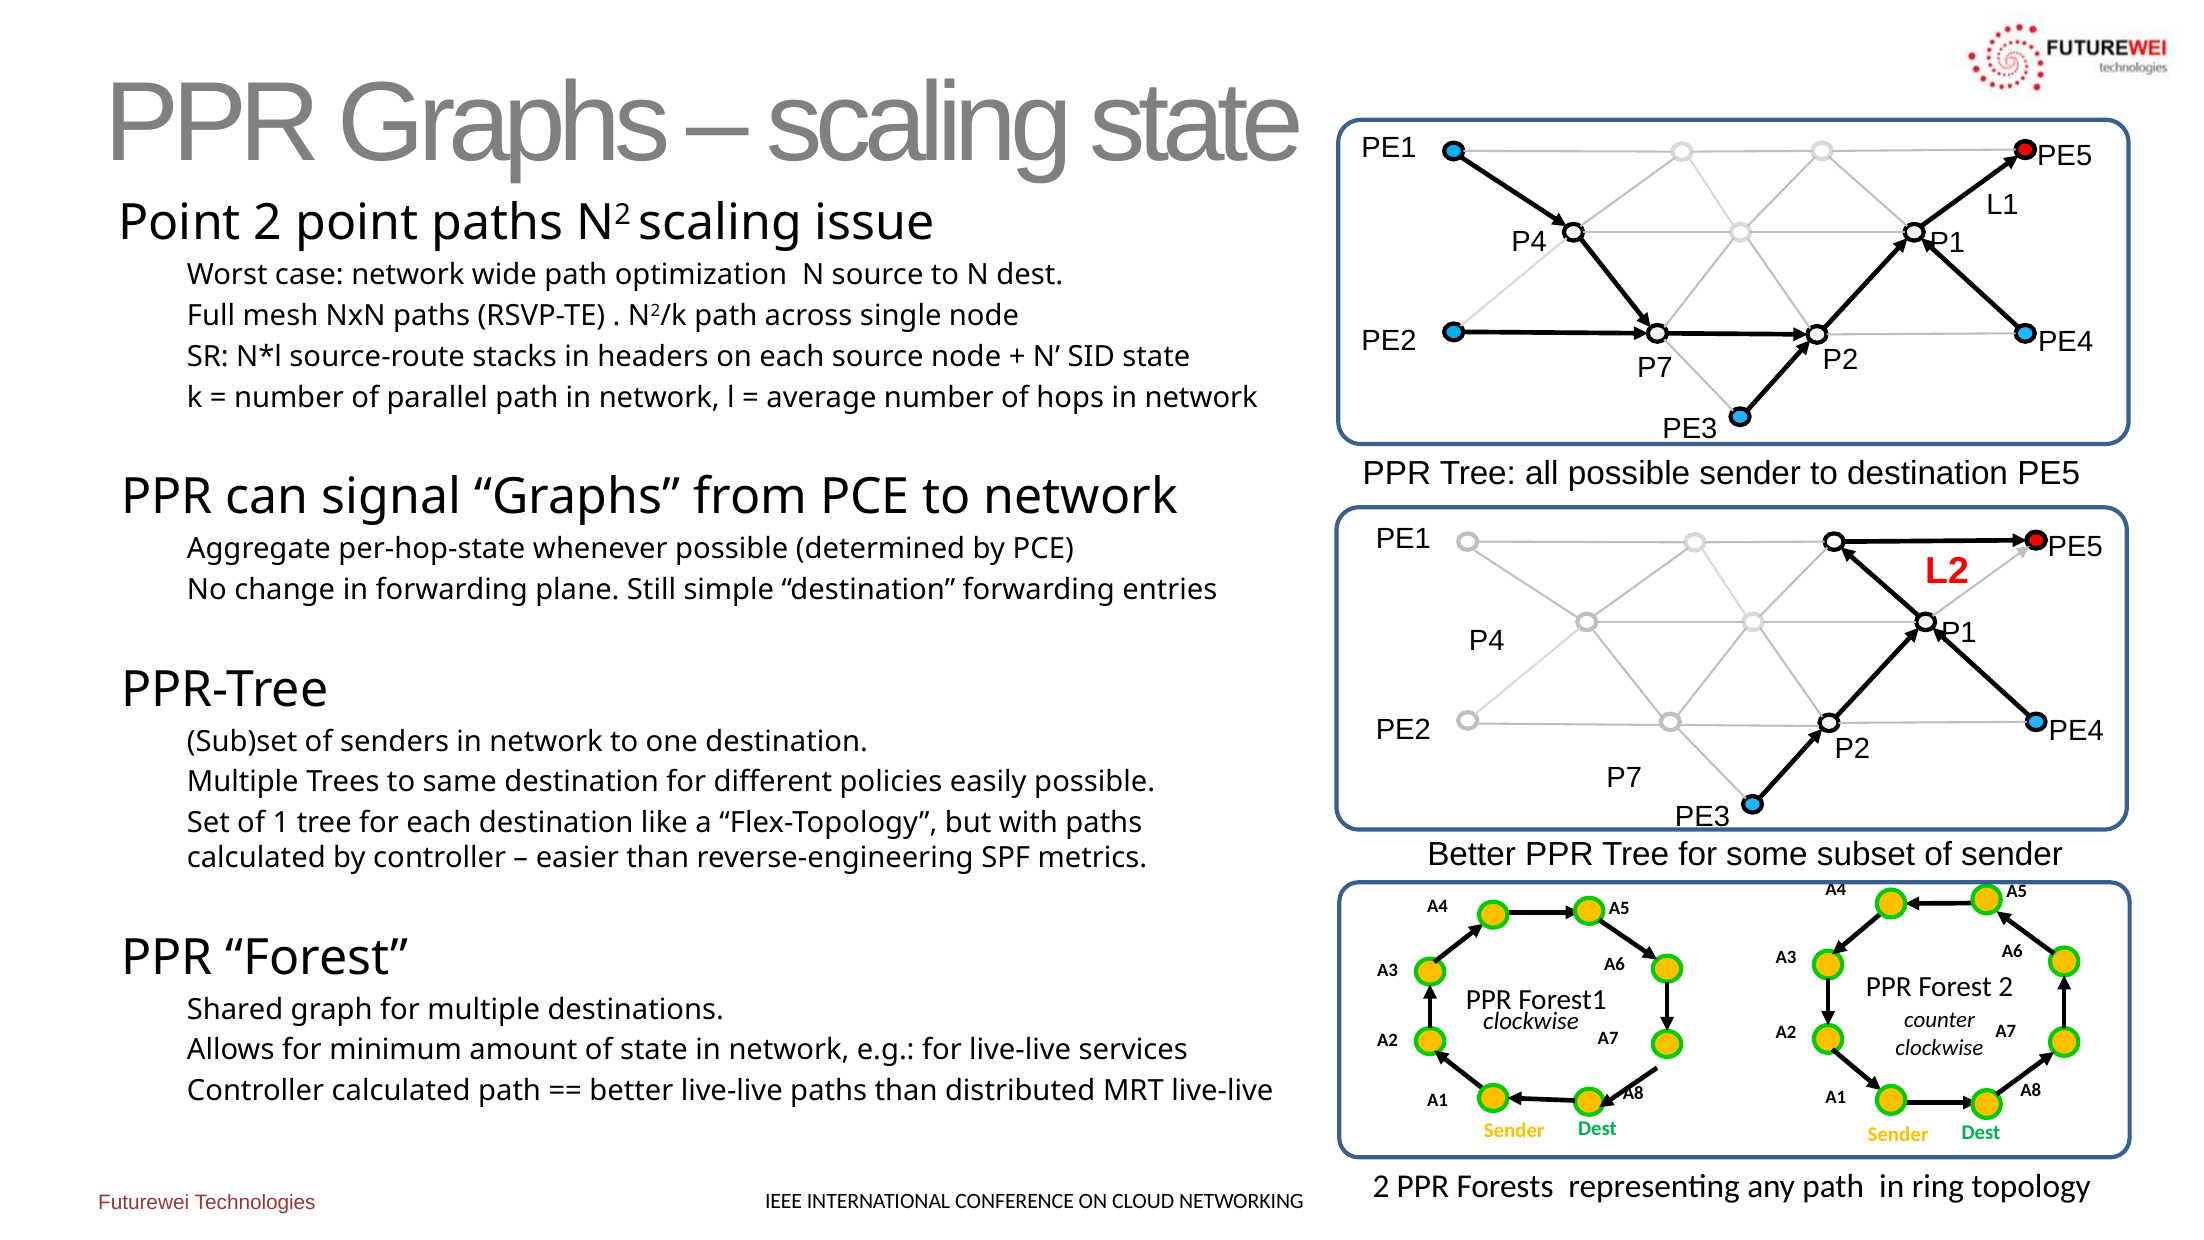

# PPR Graphs – scaling state

PE1
PE5

L1
P1

PE2
PE4

P2
PE3

P4
P7
PPR Tree: all possible sender to destination PE5
Point 2 point paths N2 scaling issue
Worst case: network wide path optimization  N source to N dest.
Full mesh NxN paths (RSVP-TE) . N2/k path across single node
SR: N*l source-route stacks in headers on each source node + N’ SID state
k = number of parallel path in network, l = average number of hops in network

PPR can signal “Graphs” from PCE to network
Aggregate per-hop-state whenever possible (determined by PCE)
No change in forwarding plane. Still simple “destination” forwarding entries

PPR-Tree
(Sub)set of senders in network to one destination.
Multiple Trees to same destination for different policies easily possible.
Set of 1 tree for each destination like a “Flex-Topology”, but with paths calculated by controller – easier than reverse-engineering SPF metrics.

PPR “Forest”
Shared graph for multiple destinations.
Allows for minimum amount of state in network, e.g.: for live-live services
Controller calculated path == better live-live paths than distributed MRT live-live

PE1
PE5

L2
P1

PE2
PE4

P2
PE3

P4
P7
Better PPR Tree for some subset of sender
A4
A5

counter
clockwise

A6
A3
A7
A2
A8
A1
A4
A5

clockwise

A6
A3
PPR Forest1
A7
A2
A8
A1
PPR Forest 2
Dest
Sender
Dest
Sender
2 PPR Forests  representing any path  in ring topology